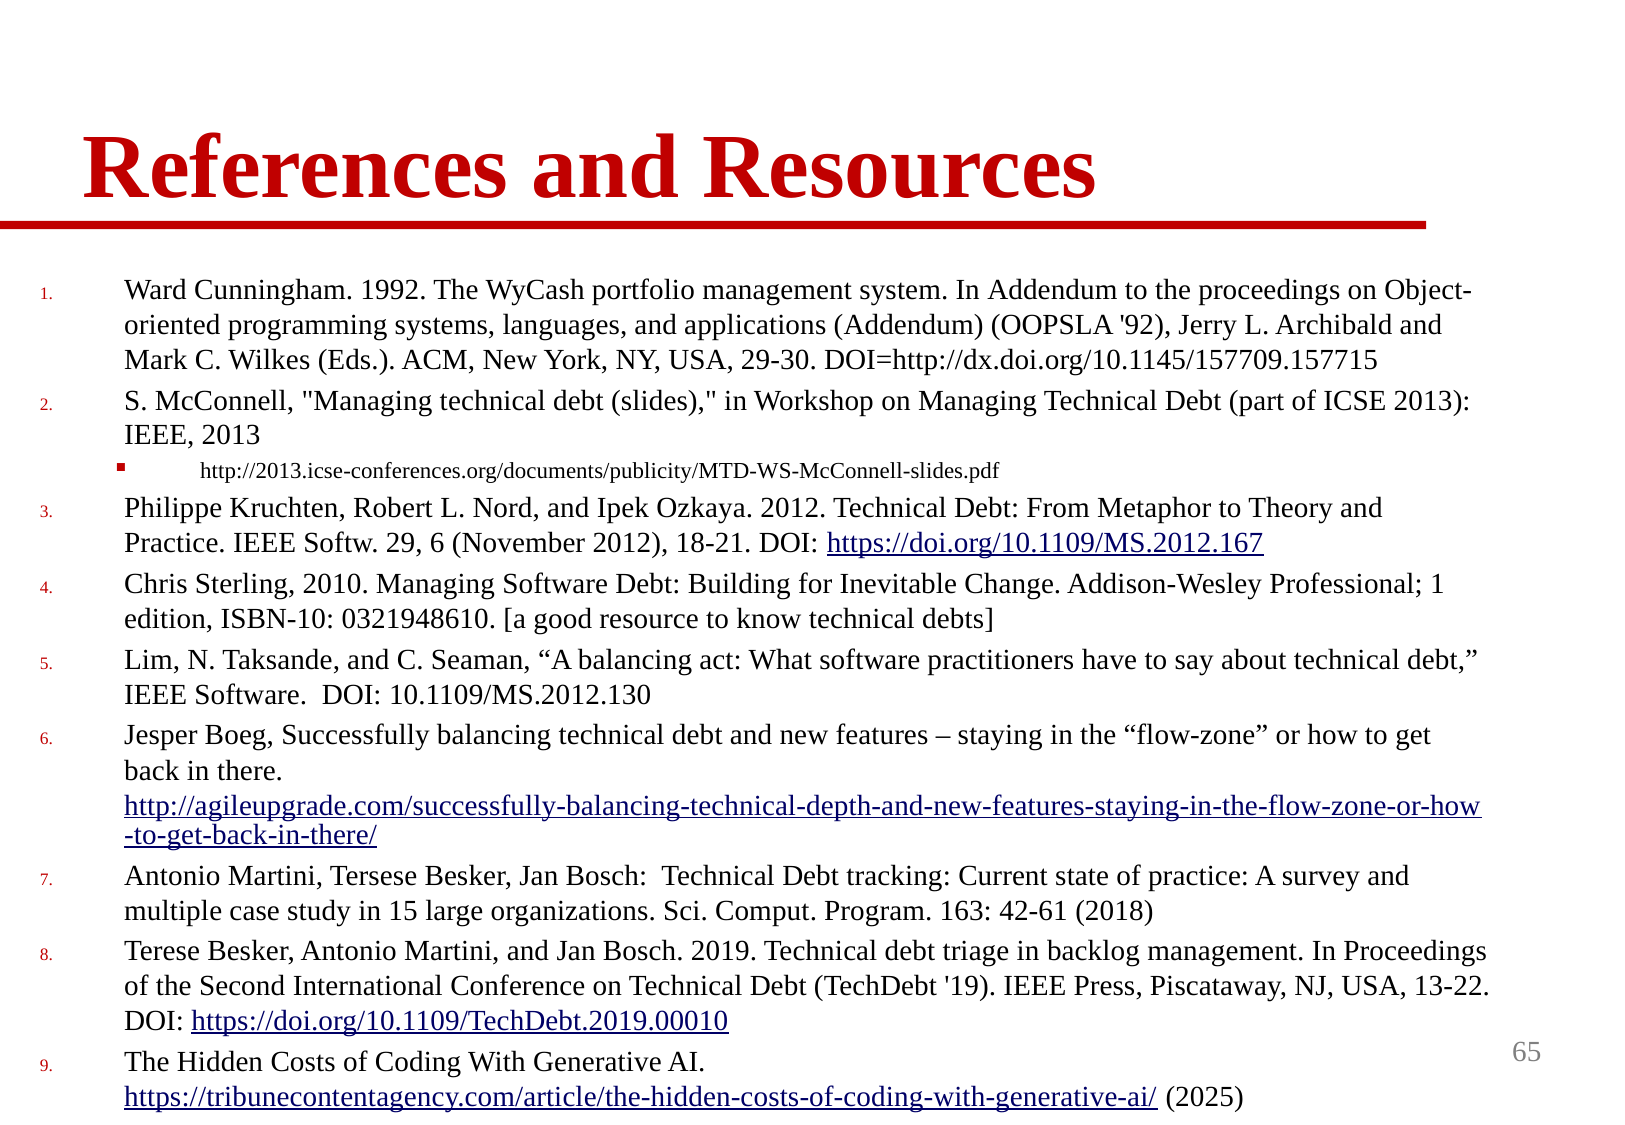

# References and Resources
Ward Cunningham. 1992. The WyCash portfolio management system. In Addendum to the proceedings on Object-oriented programming systems, languages, and applications (Addendum) (OOPSLA '92), Jerry L. Archibald and Mark C. Wilkes (Eds.). ACM, New York, NY, USA, 29-30. DOI=http://dx.doi.org/10.1145/157709.157715
S. McConnell, "Managing technical debt (slides)," in Workshop on Managing Technical Debt (part of ICSE 2013): IEEE, 2013
http://2013.icse-conferences.org/documents/publicity/MTD-WS-McConnell-slides.pdf
Philippe Kruchten, Robert L. Nord, and Ipek Ozkaya. 2012. Technical Debt: From Metaphor to Theory and Practice. IEEE Softw. 29, 6 (November 2012), 18-21. DOI: https://doi.org/10.1109/MS.2012.167
Chris Sterling, 2010. Managing Software Debt: Building for Inevitable Change. Addison-Wesley Professional; 1 edition, ISBN-10: 0321948610. [a good resource to know technical debts]
Lim, N. Taksande, and C. Seaman, “A balancing act: What software practitioners have to say about technical debt,” IEEE Software.  DOI: 10.1109/MS.2012.130
Jesper Boeg, Successfully balancing technical debt and new features – staying in the “flow-zone” or how to get back in there. http://agileupgrade.com/successfully-balancing-technical-depth-and-new-features-staying-in-the-flow-zone-or-how-to-get-back-in-there/
Antonio Martini, Tersese Besker, Jan Bosch:  Technical Debt tracking: Current state of practice: A survey and multiple case study in 15 large organizations. Sci. Comput. Program. 163: 42-61 (2018)
Terese Besker, Antonio Martini, and Jan Bosch. 2019. Technical debt triage in backlog management. In Proceedings of the Second International Conference on Technical Debt (TechDebt '19). IEEE Press, Piscataway, NJ, USA, 13-22. DOI: https://doi.org/10.1109/TechDebt.2019.00010
The Hidden Costs of Coding With Generative AI. https://tribunecontentagency.com/article/the-hidden-costs-of-coding-with-generative-ai/ (2025)
65